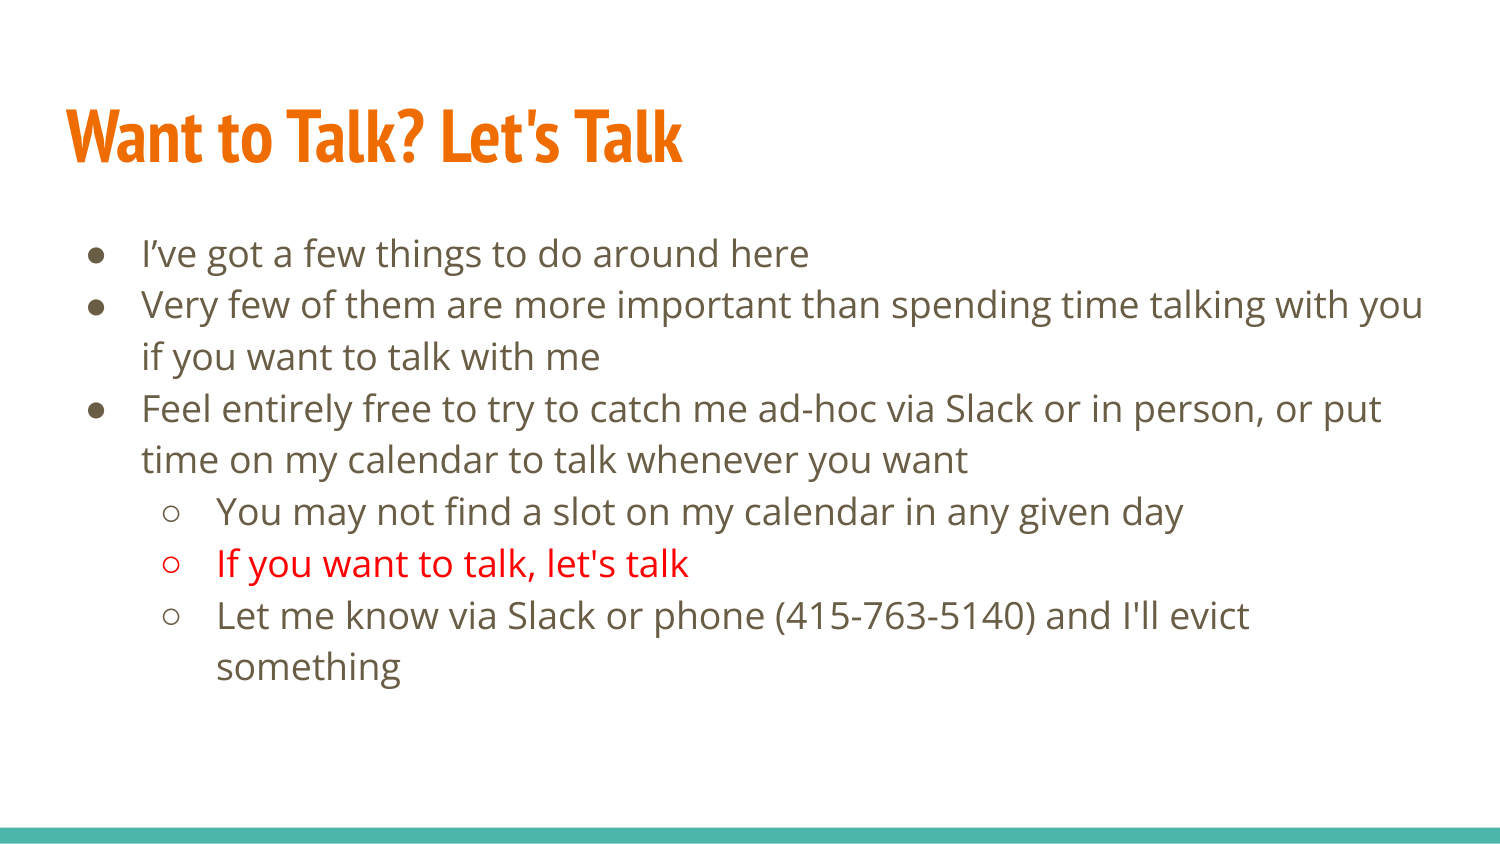

# Want to Talk? Let's Talk
I’ve got a few things to do around here
Very few of them are more important than spending time talking with you if you want to talk with me
Feel entirely free to try to catch me ad-hoc via Slack or in person, or put time on my calendar to talk whenever you want
You may not find a slot on my calendar in any given day
If you want to talk, let's talk
Let me know via Slack or phone (415-763-5140) and I'll evict something